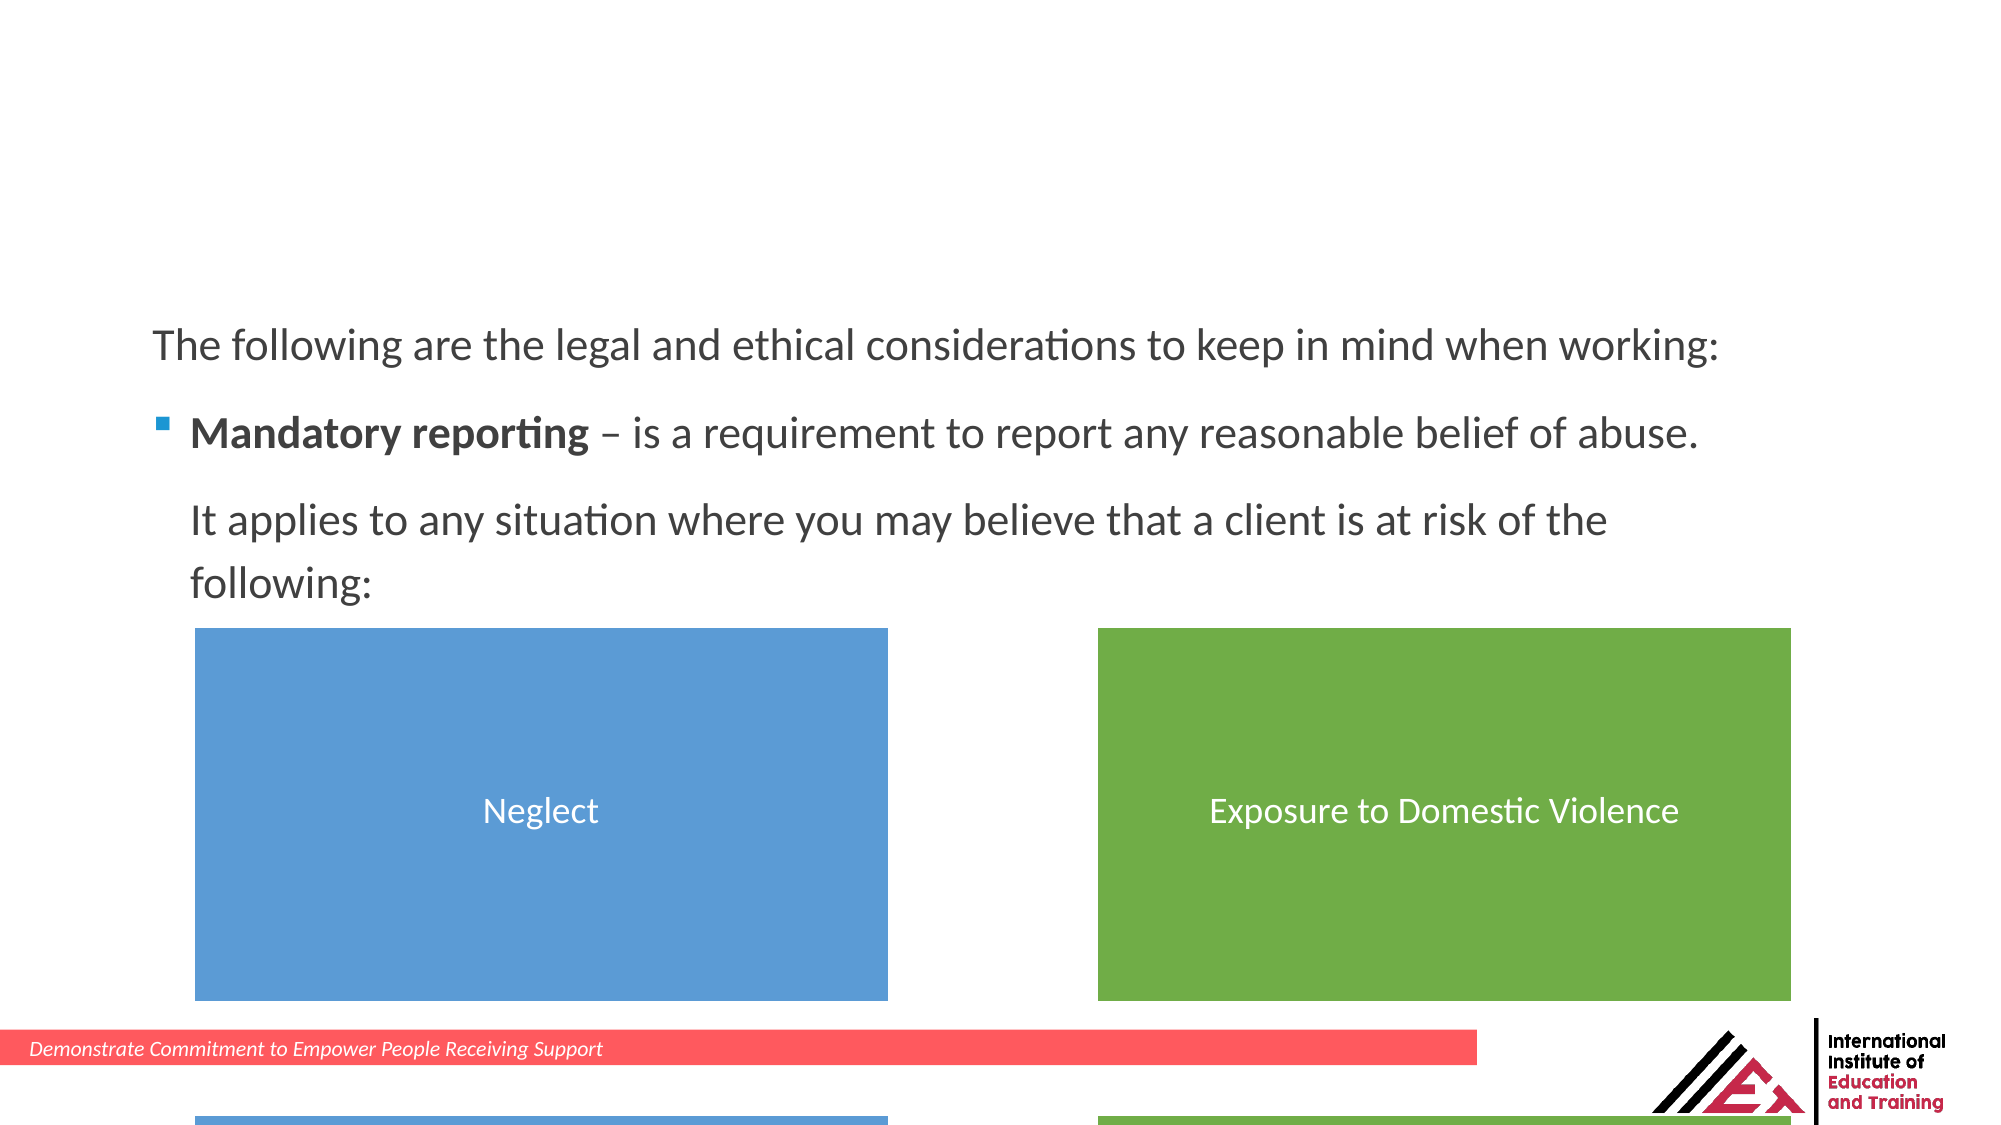

The following are the legal and ethical considerations to keep in mind when working:
Mandatory reporting – is a requirement to report any reasonable belief of abuse.
It applies to any situation where you may believe that a client is at risk of the following:
Neglect
Exposure to Domestic Violence
Demonstrate Commitment to Empower People Receiving Support